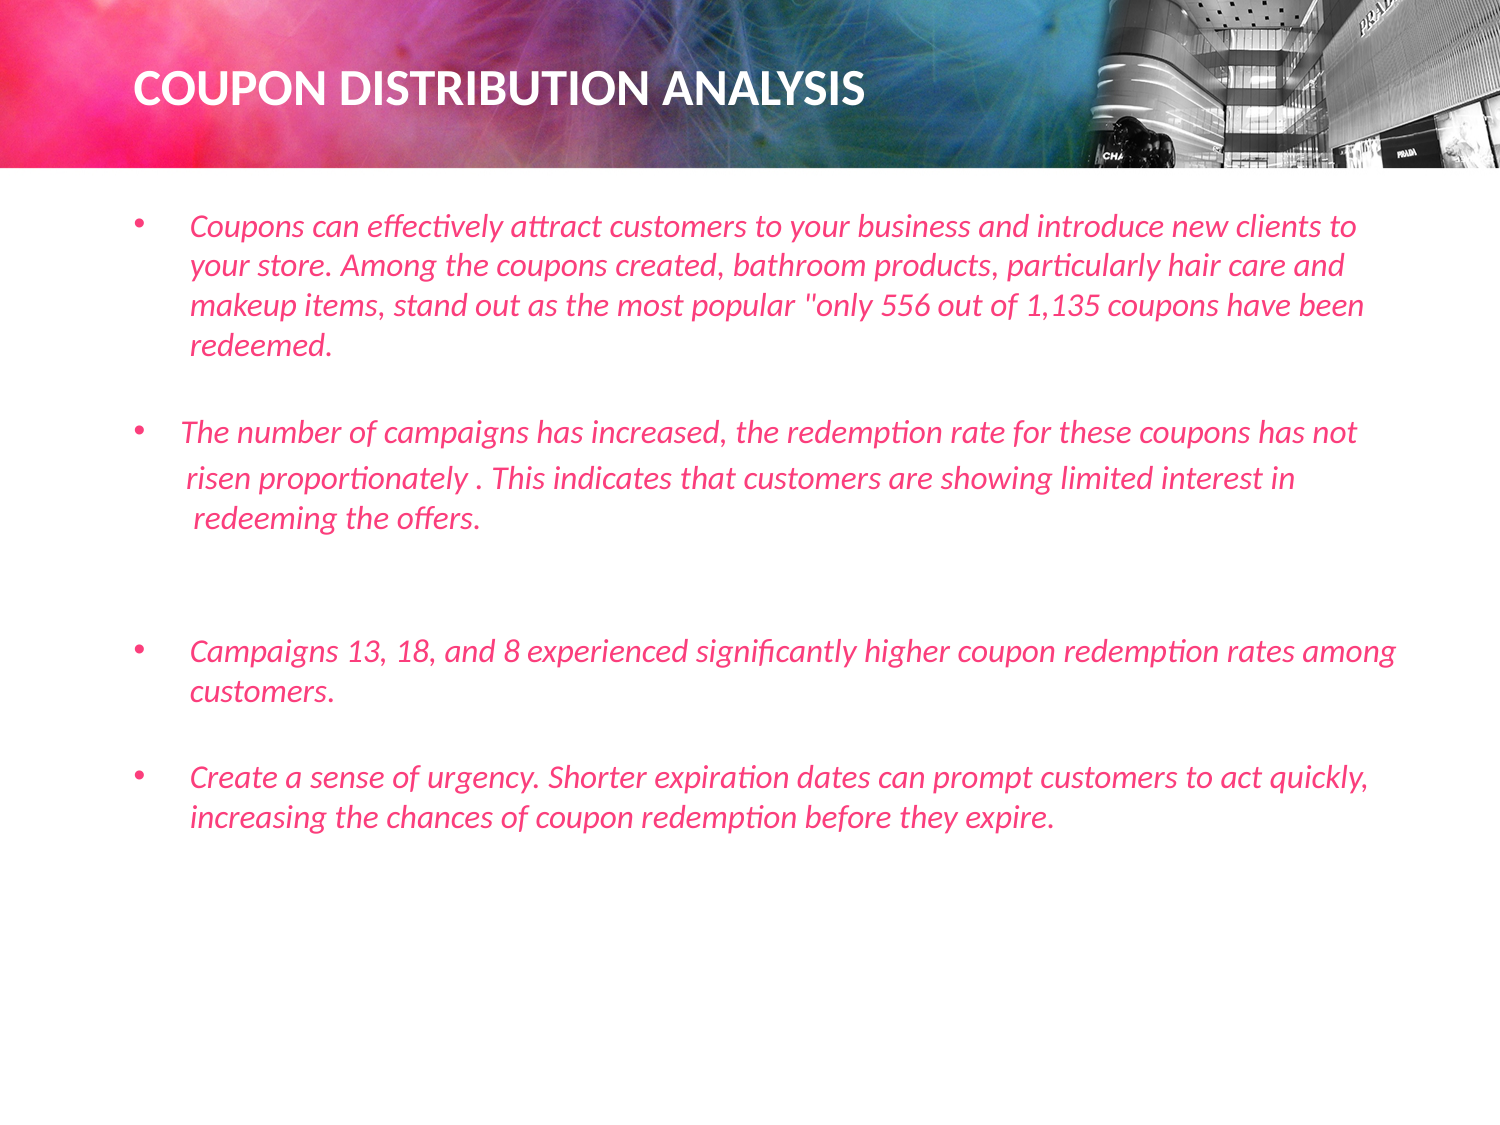

# COUPON DISTRIBUTION ANALYSIS
Coupons can effectively attract customers to your business and introduce new clients to       your store. Among the coupons created, bathroom products, particularly hair care and        makeup items, stand out as the most popular "only 556 out of 1,135 coupons have been       redeemed.
The number of campaigns has increased, the redemption rate for these coupons has not
       risen proportionately . This indicates that customers are showing limited interest in                           redeeming the offers.

Campaigns 13, 18, and 8 experienced significantly higher coupon redemption rates among  customers.
Create a sense of urgency. Shorter expiration dates can prompt customers to act quickly, increasing the chances of coupon redemption before they expire.